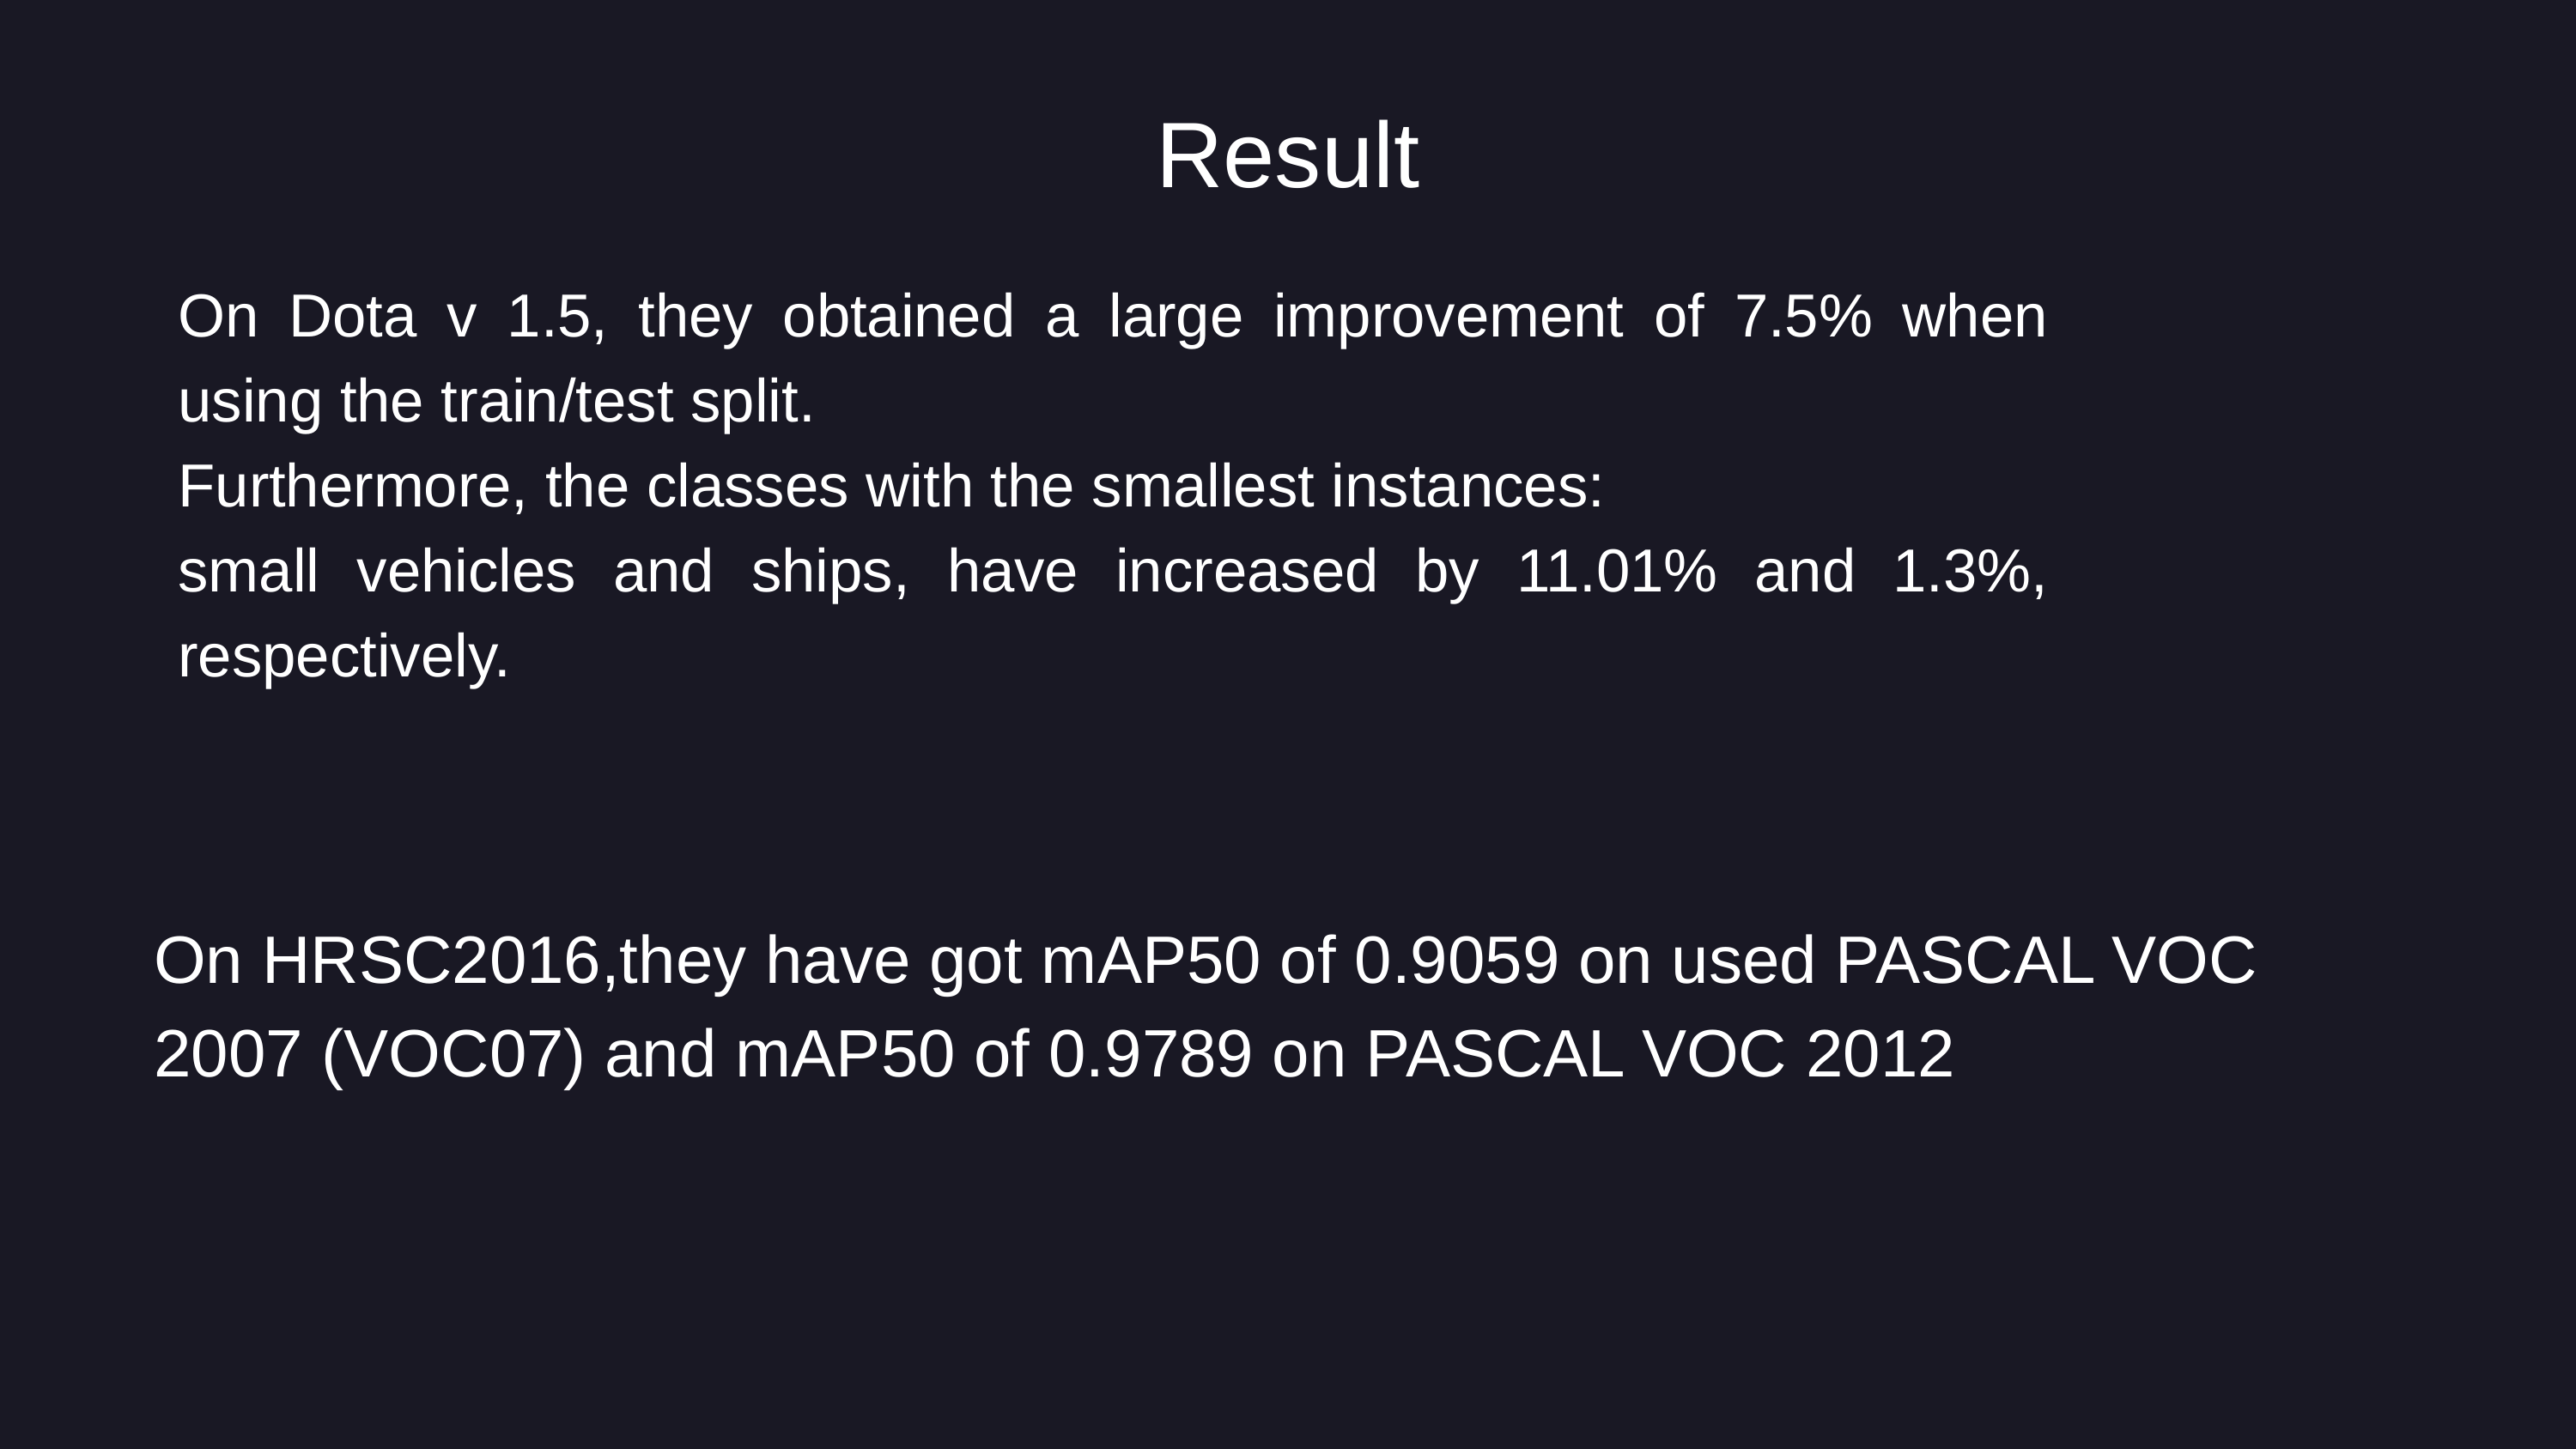

Result
On Dota v 1.5, they obtained a large improvement of 7.5% when using the train/test split.
Furthermore, the classes with the smallest instances:
small vehicles and ships, have increased by 11.01% and 1.3%, respectively.

On HRSC2016,they have got mAP50 of 0.9059 on used PASCAL VOC 2007 (VOC07) and mAP50 of 0.9789 on PASCAL VOC 2012